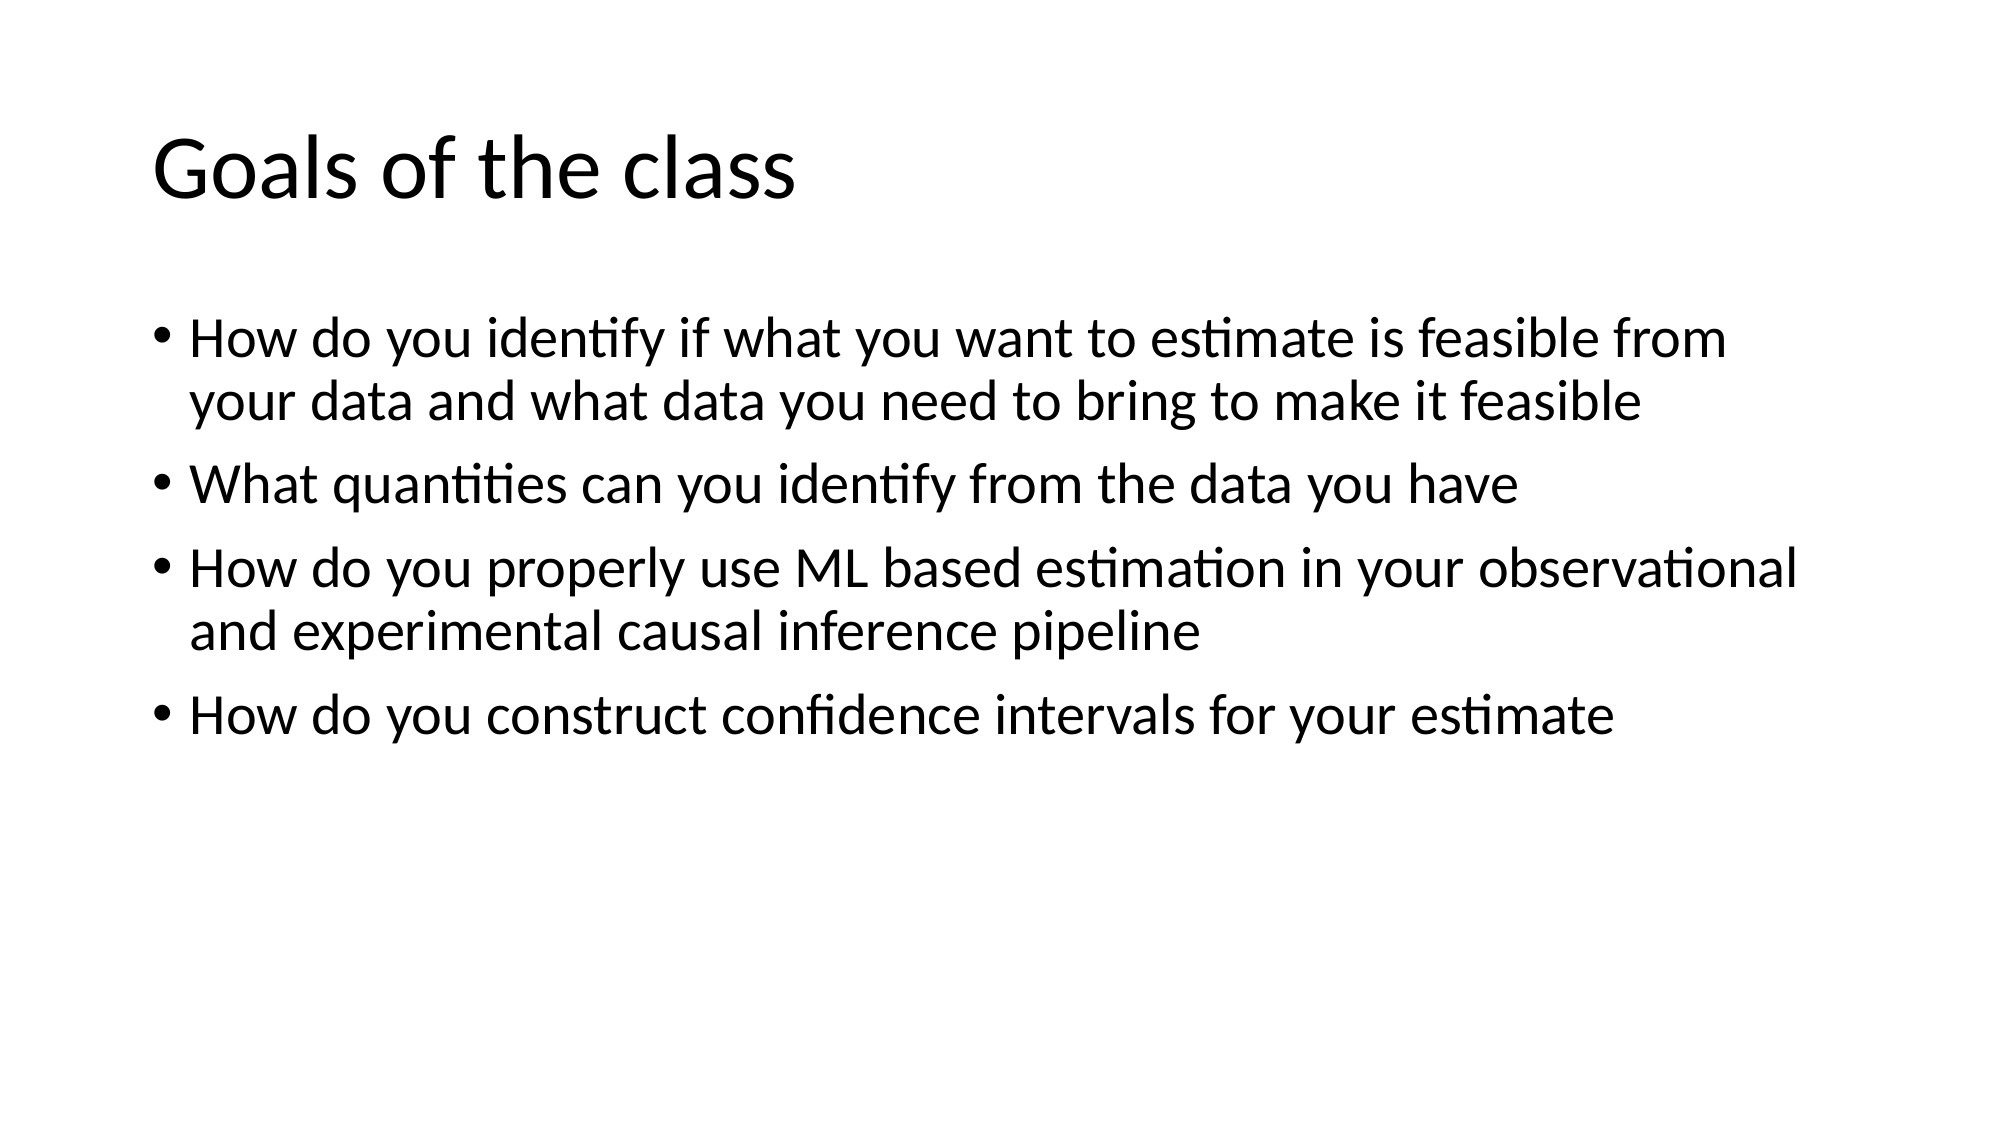

# Goals of the class
How do you identify if what you want to estimate is feasible from your data and what data you need to bring to make it feasible
What quantities can you identify from the data you have
How do you properly use ML based estimation in your observational and experimental causal inference pipeline
How do you construct confidence intervals for your estimate